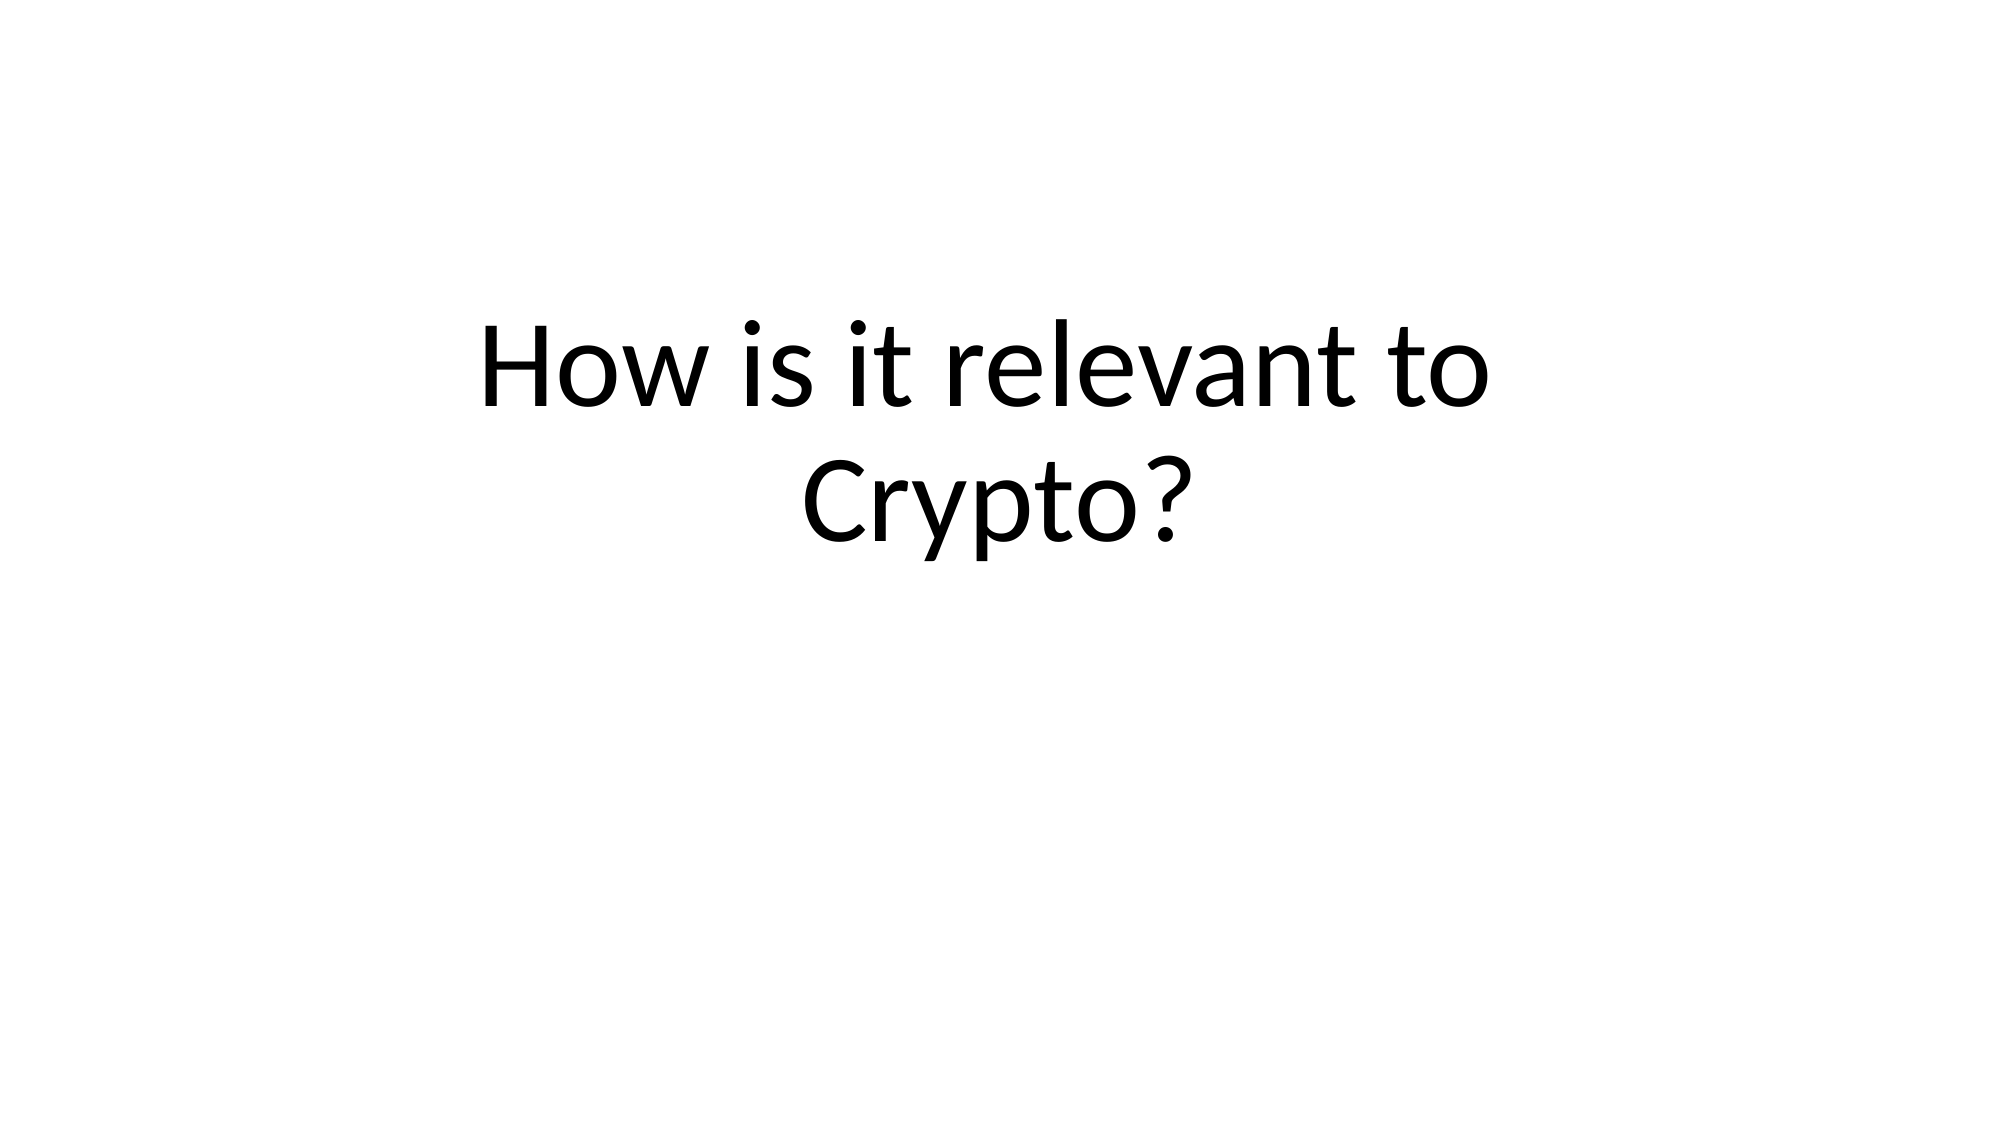

# How is it relevant to  Crypto?